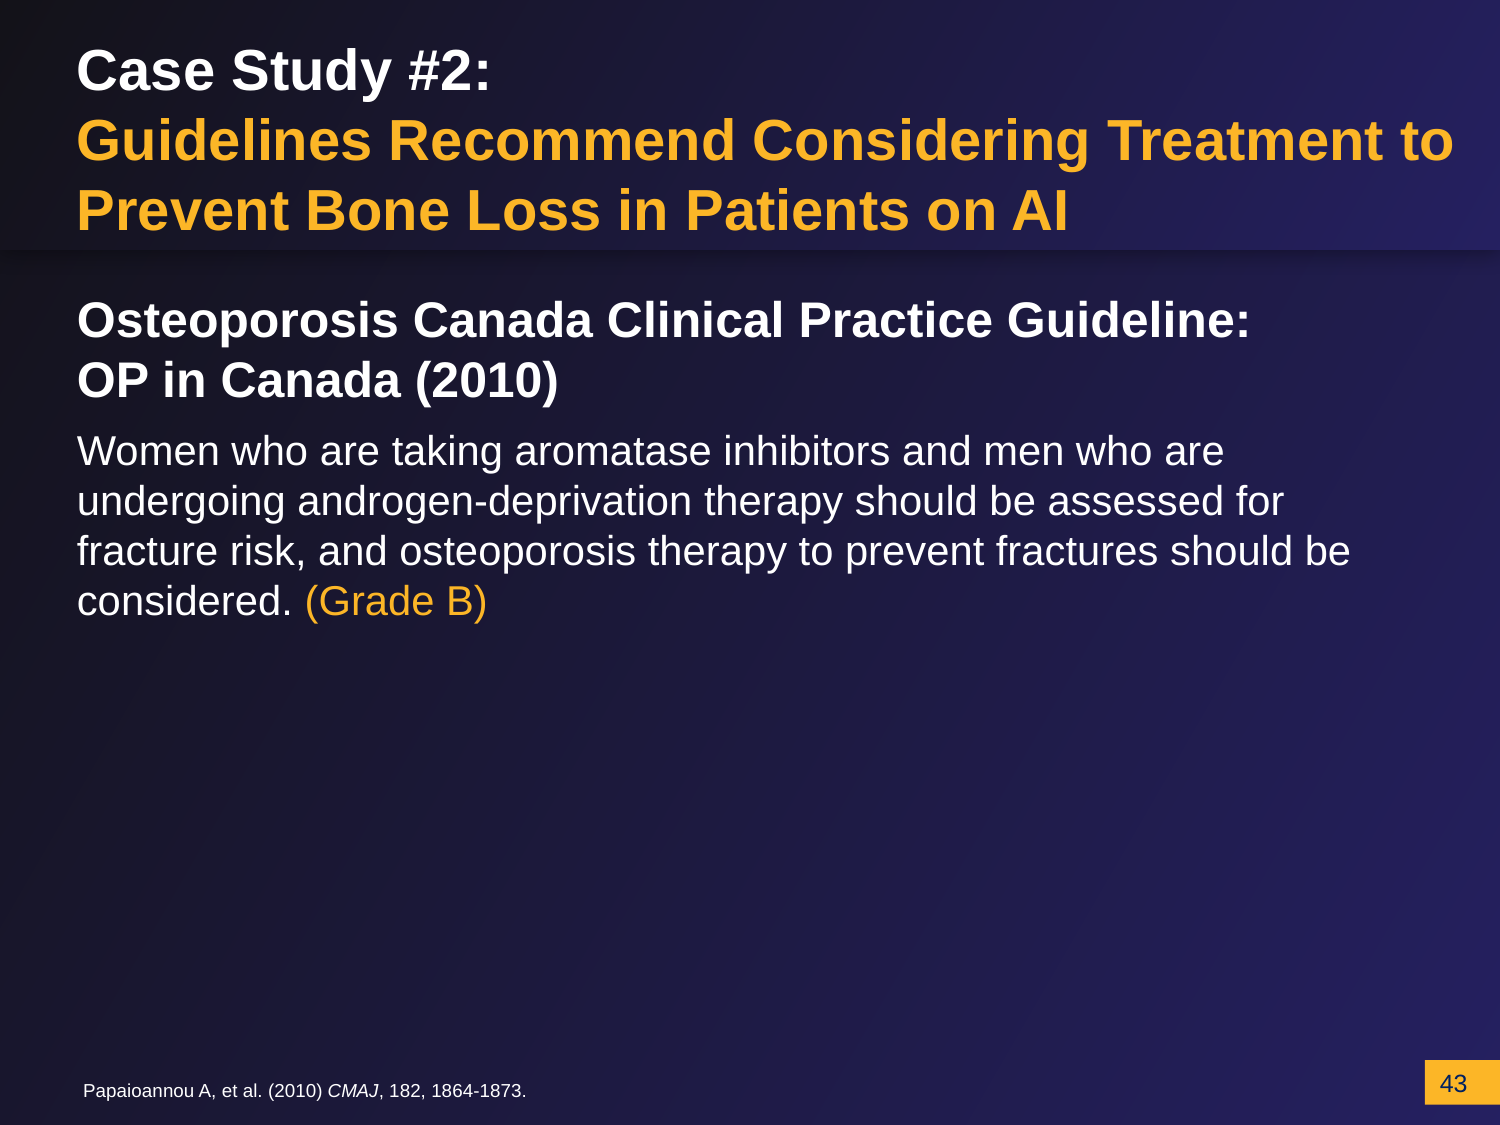

# Case Study #2: Guidelines Recommend Considering Treatment to Prevent Bone Loss in Patients on AI
Osteoporosis Canada Clinical Practice Guideline:
OP in Canada (2010)
Women who are taking aromatase inhibitors and men who are undergoing androgen-deprivation therapy should be assessed for fracture risk, and osteoporosis therapy to prevent fractures should be considered. (Grade B)

 Papaioannou A, et al. (2010) CMAJ, 182, 1864-1873.